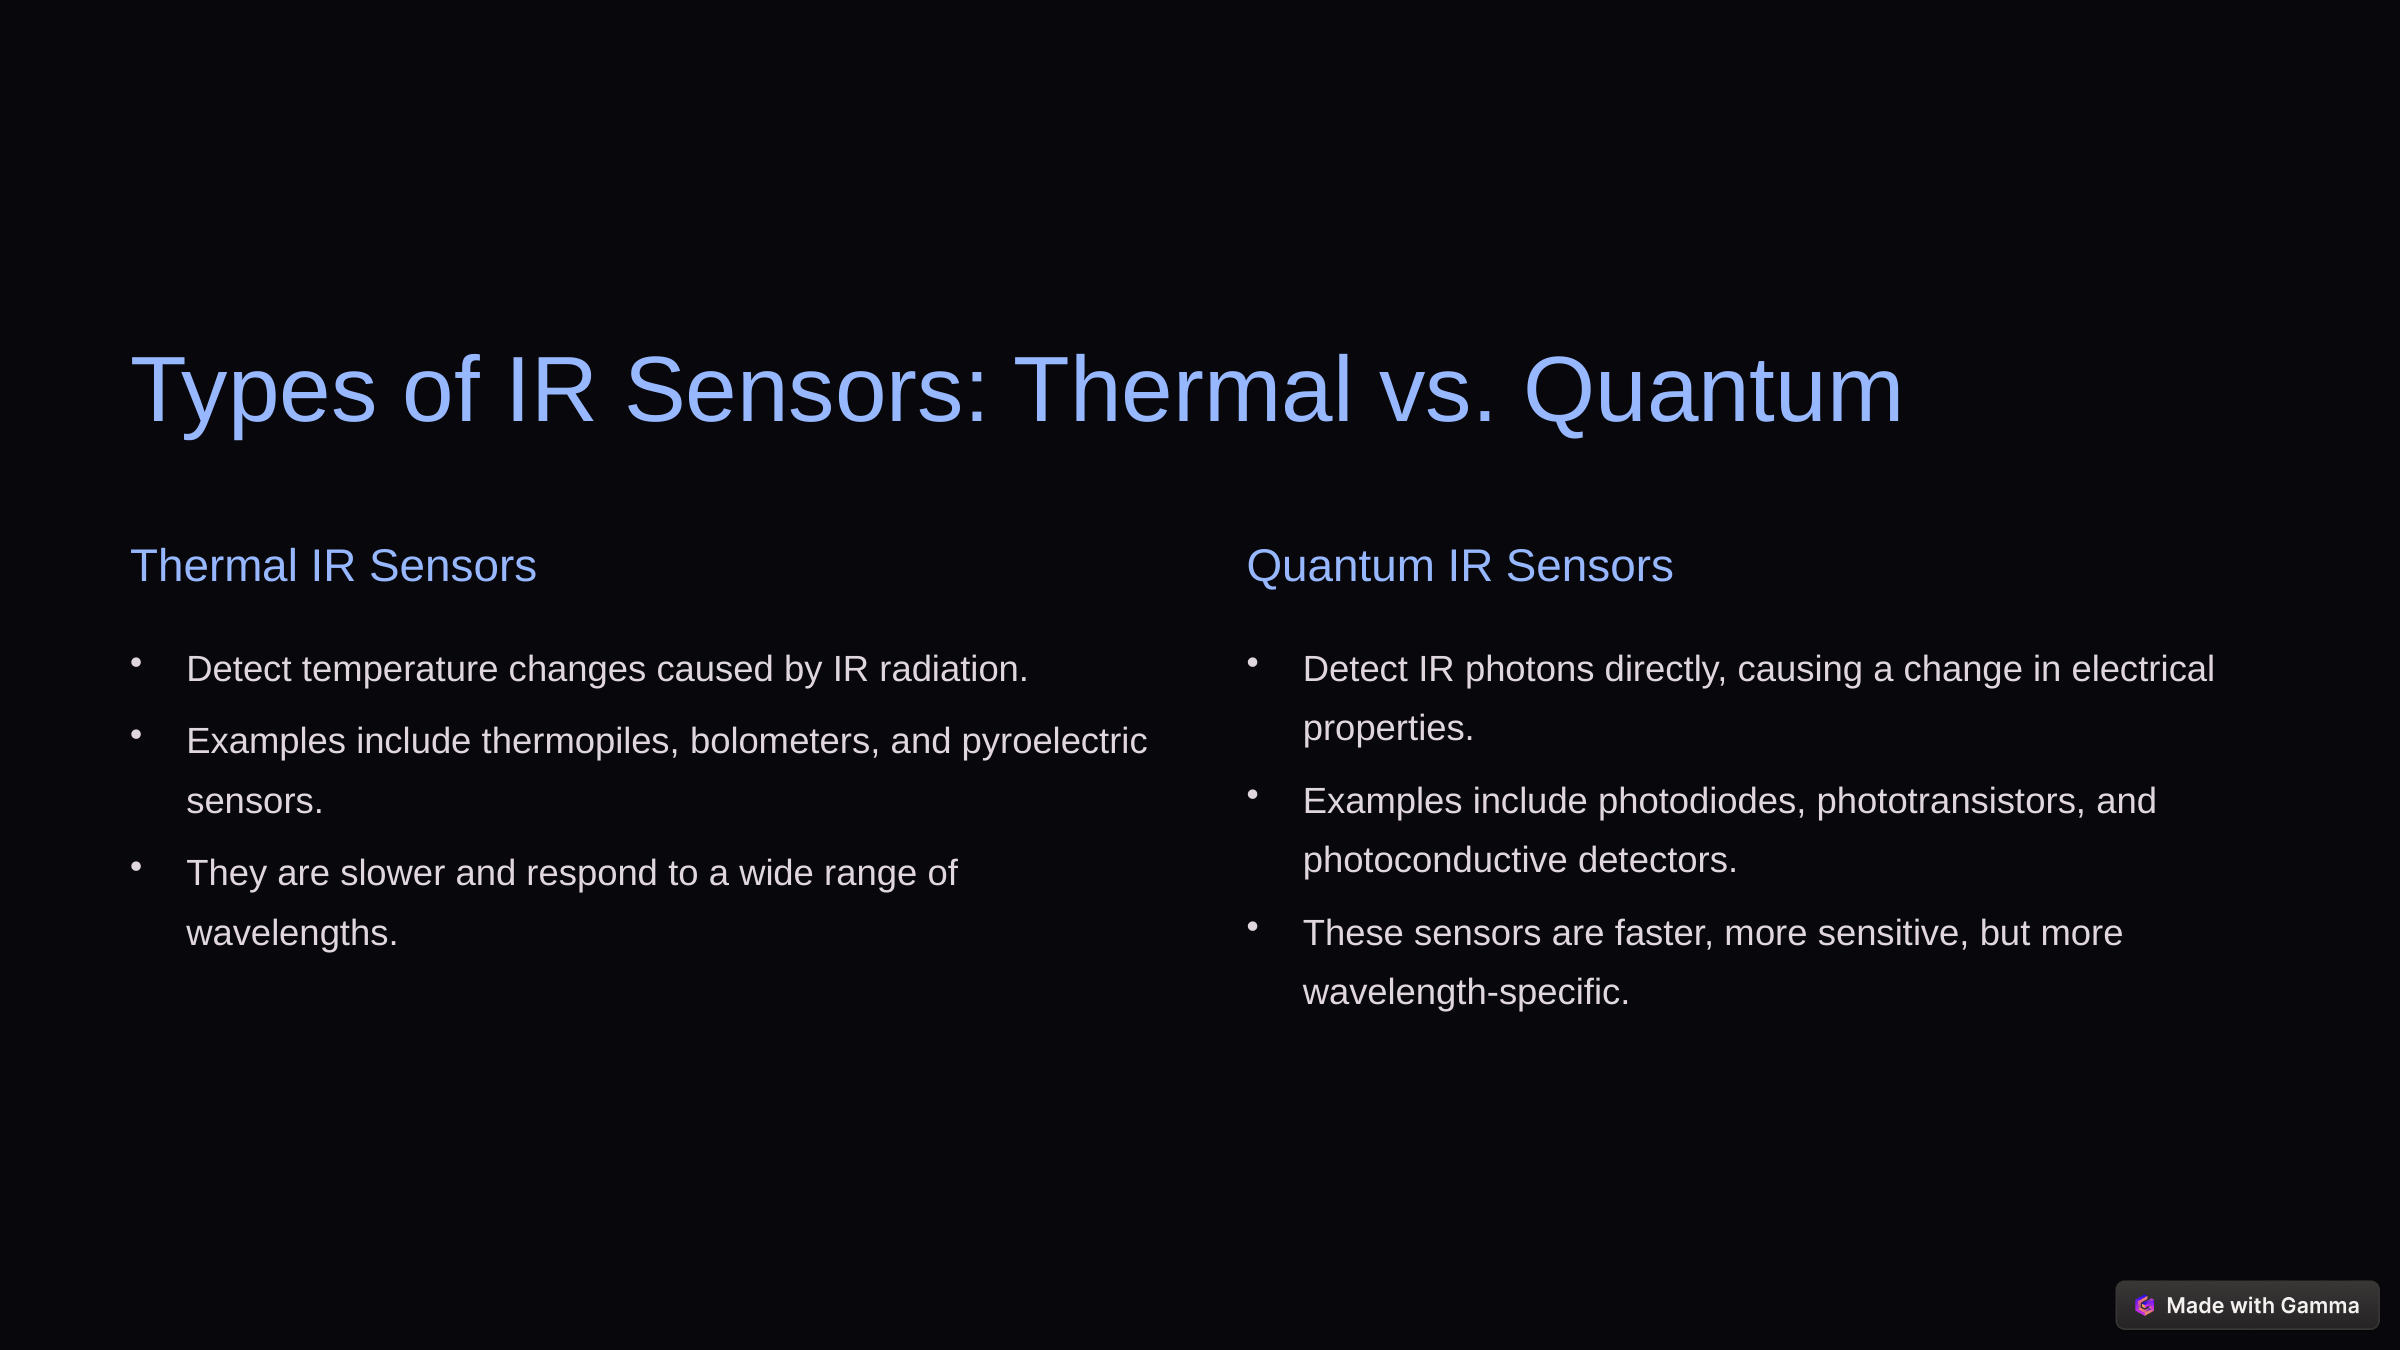

Types of IR Sensors: Thermal vs. Quantum
Thermal IR Sensors
Quantum IR Sensors
Detect temperature changes caused by IR radiation.
Detect IR photons directly, causing a change in electrical properties.
Examples include thermopiles, bolometers, and pyroelectric sensors.
Examples include photodiodes, phototransistors, and photoconductive detectors.
They are slower and respond to a wide range of wavelengths.
These sensors are faster, more sensitive, but more wavelength-specific.